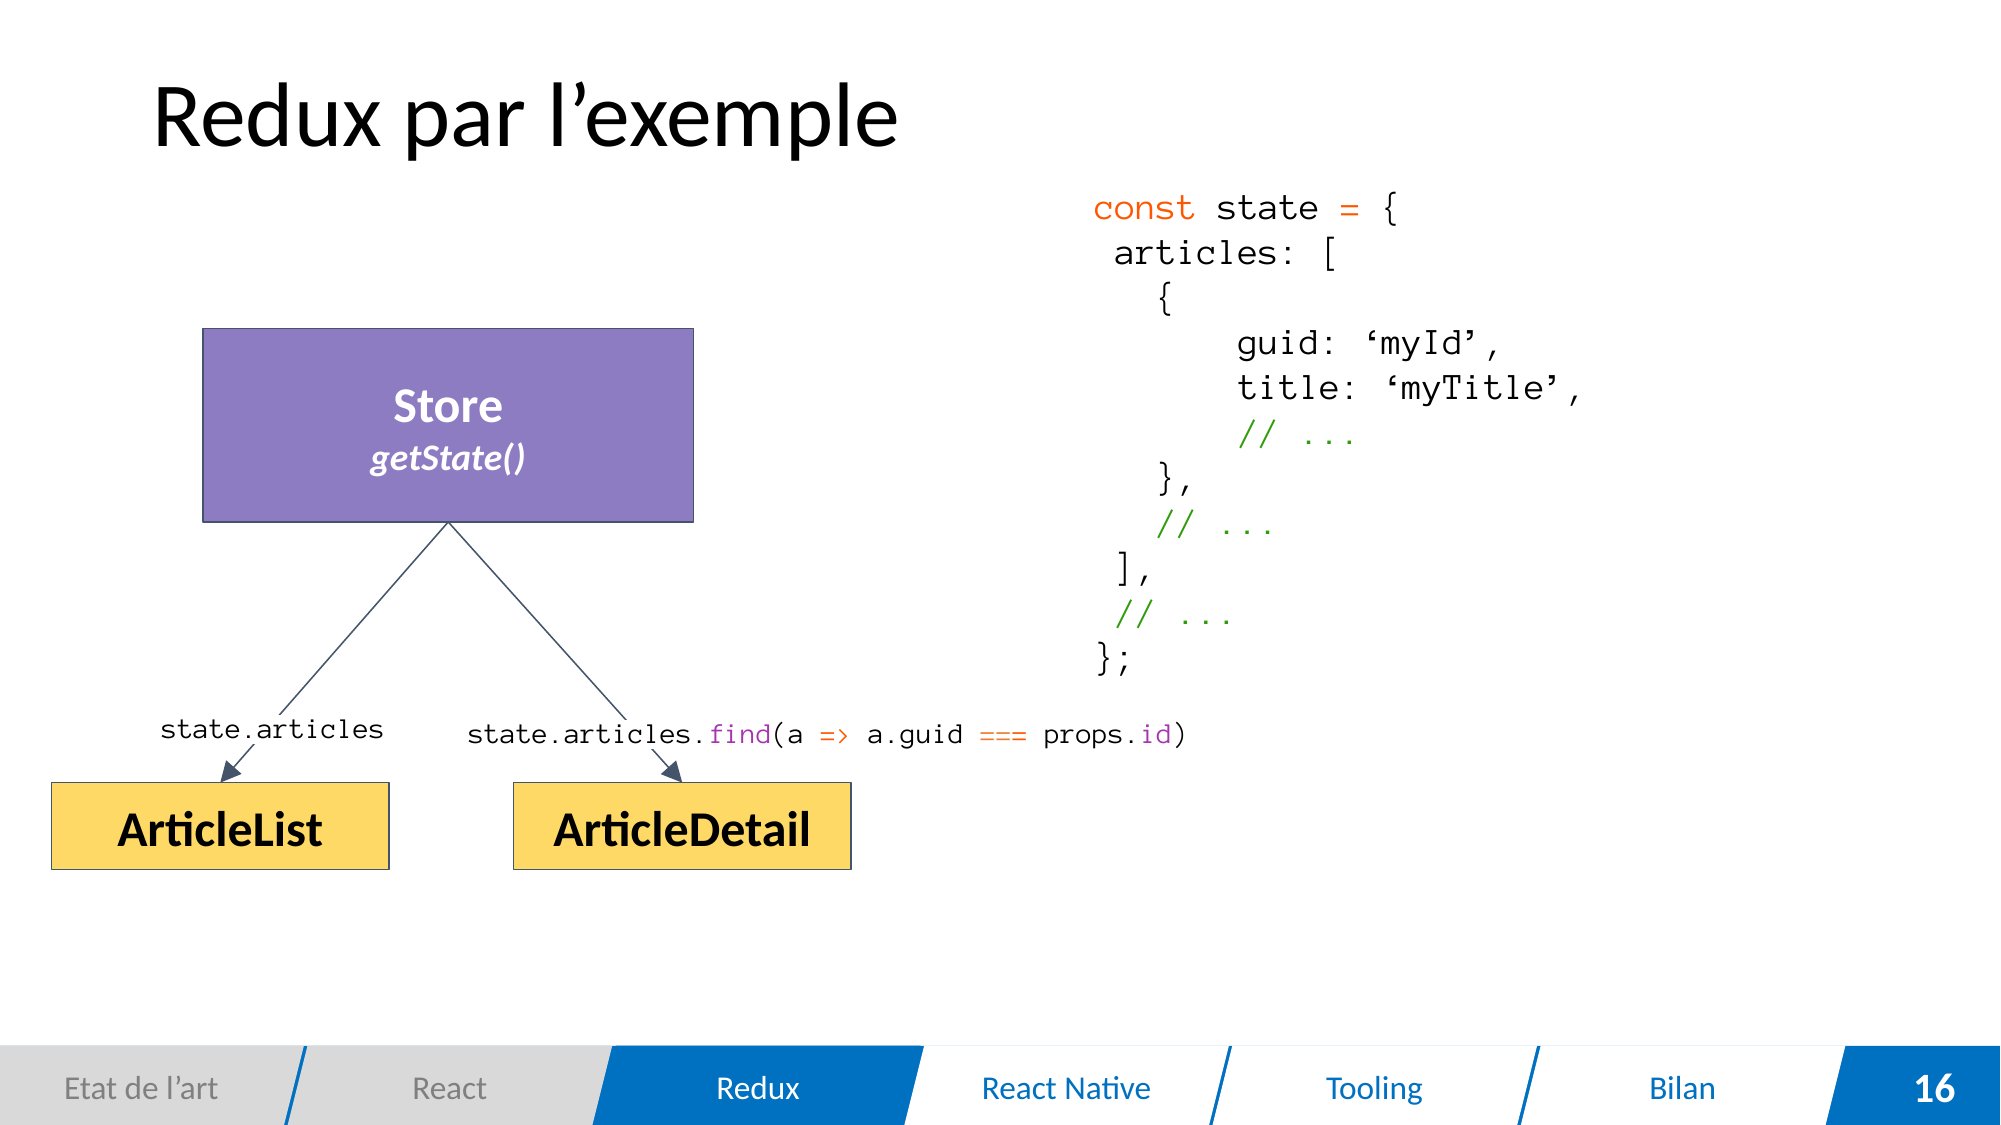

Redux par l’exemple
const state = {
 articles: [
   {
       guid: ‘myId’,
       title: ‘myTitle’,
       // ...
   },
   // ...
 ],
 // ...
};

Store
getState()
state.articles
state.articles.find(a => a.guid === props.id)
ArticleList
ArticleDetail
19
19
19

Etat de l’art
React
Redux
React Native
Tooling
Bilan
16